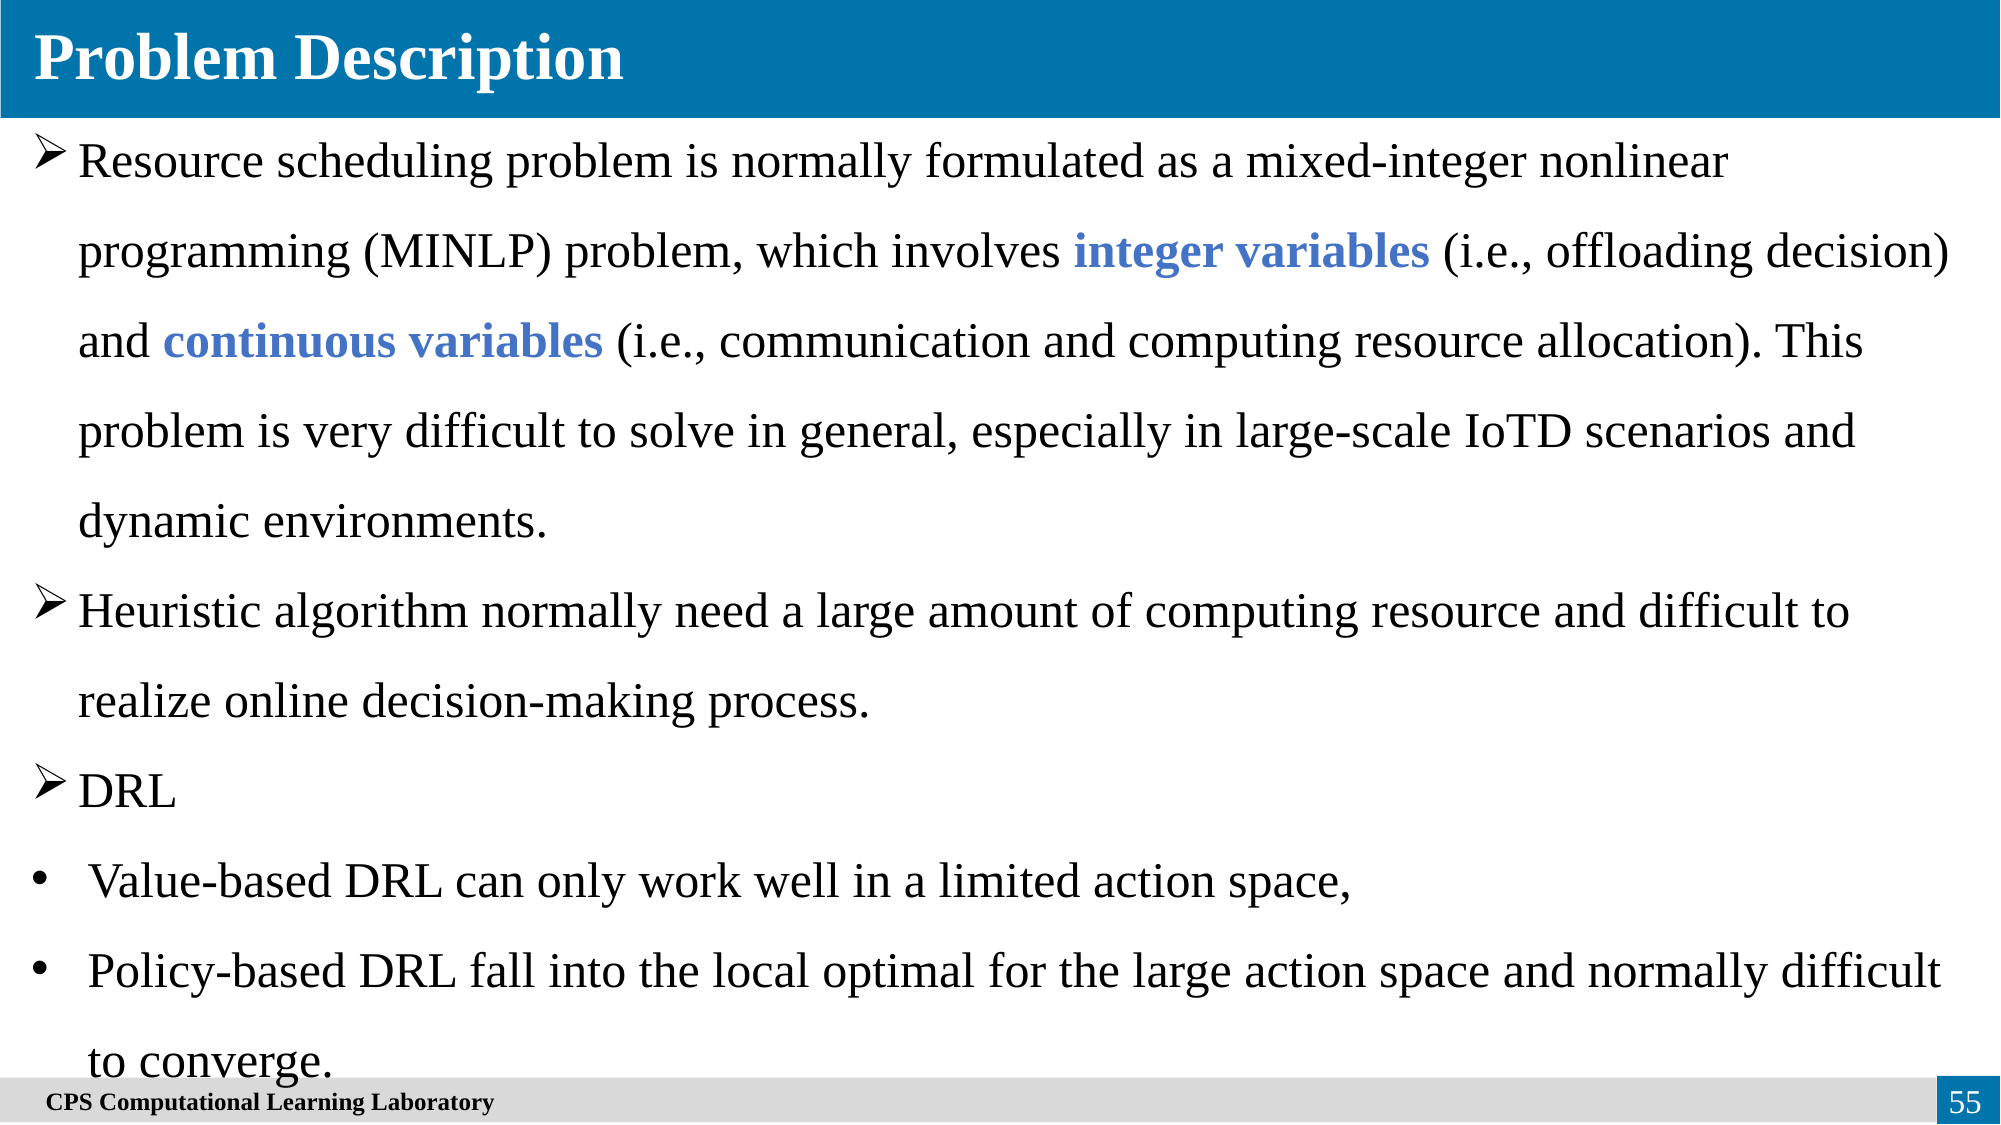

Problem Description
Resource scheduling problem is normally formulated as a mixed-integer nonlinear programming (MINLP) problem, which involves integer variables (i.e., offloading decision) and continuous variables (i.e., communication and computing resource allocation). This problem is very difficult to solve in general, especially in large-scale IoTD scenarios and dynamic environments.
Heuristic algorithm normally need a large amount of computing resource and difficult to realize online decision-making process.
DRL
Value-based DRL can only work well in a limited action space,
Policy-based DRL fall into the local optimal for the large action space and normally difficult to converge.
55
　CPS Computational Learning Laboratory